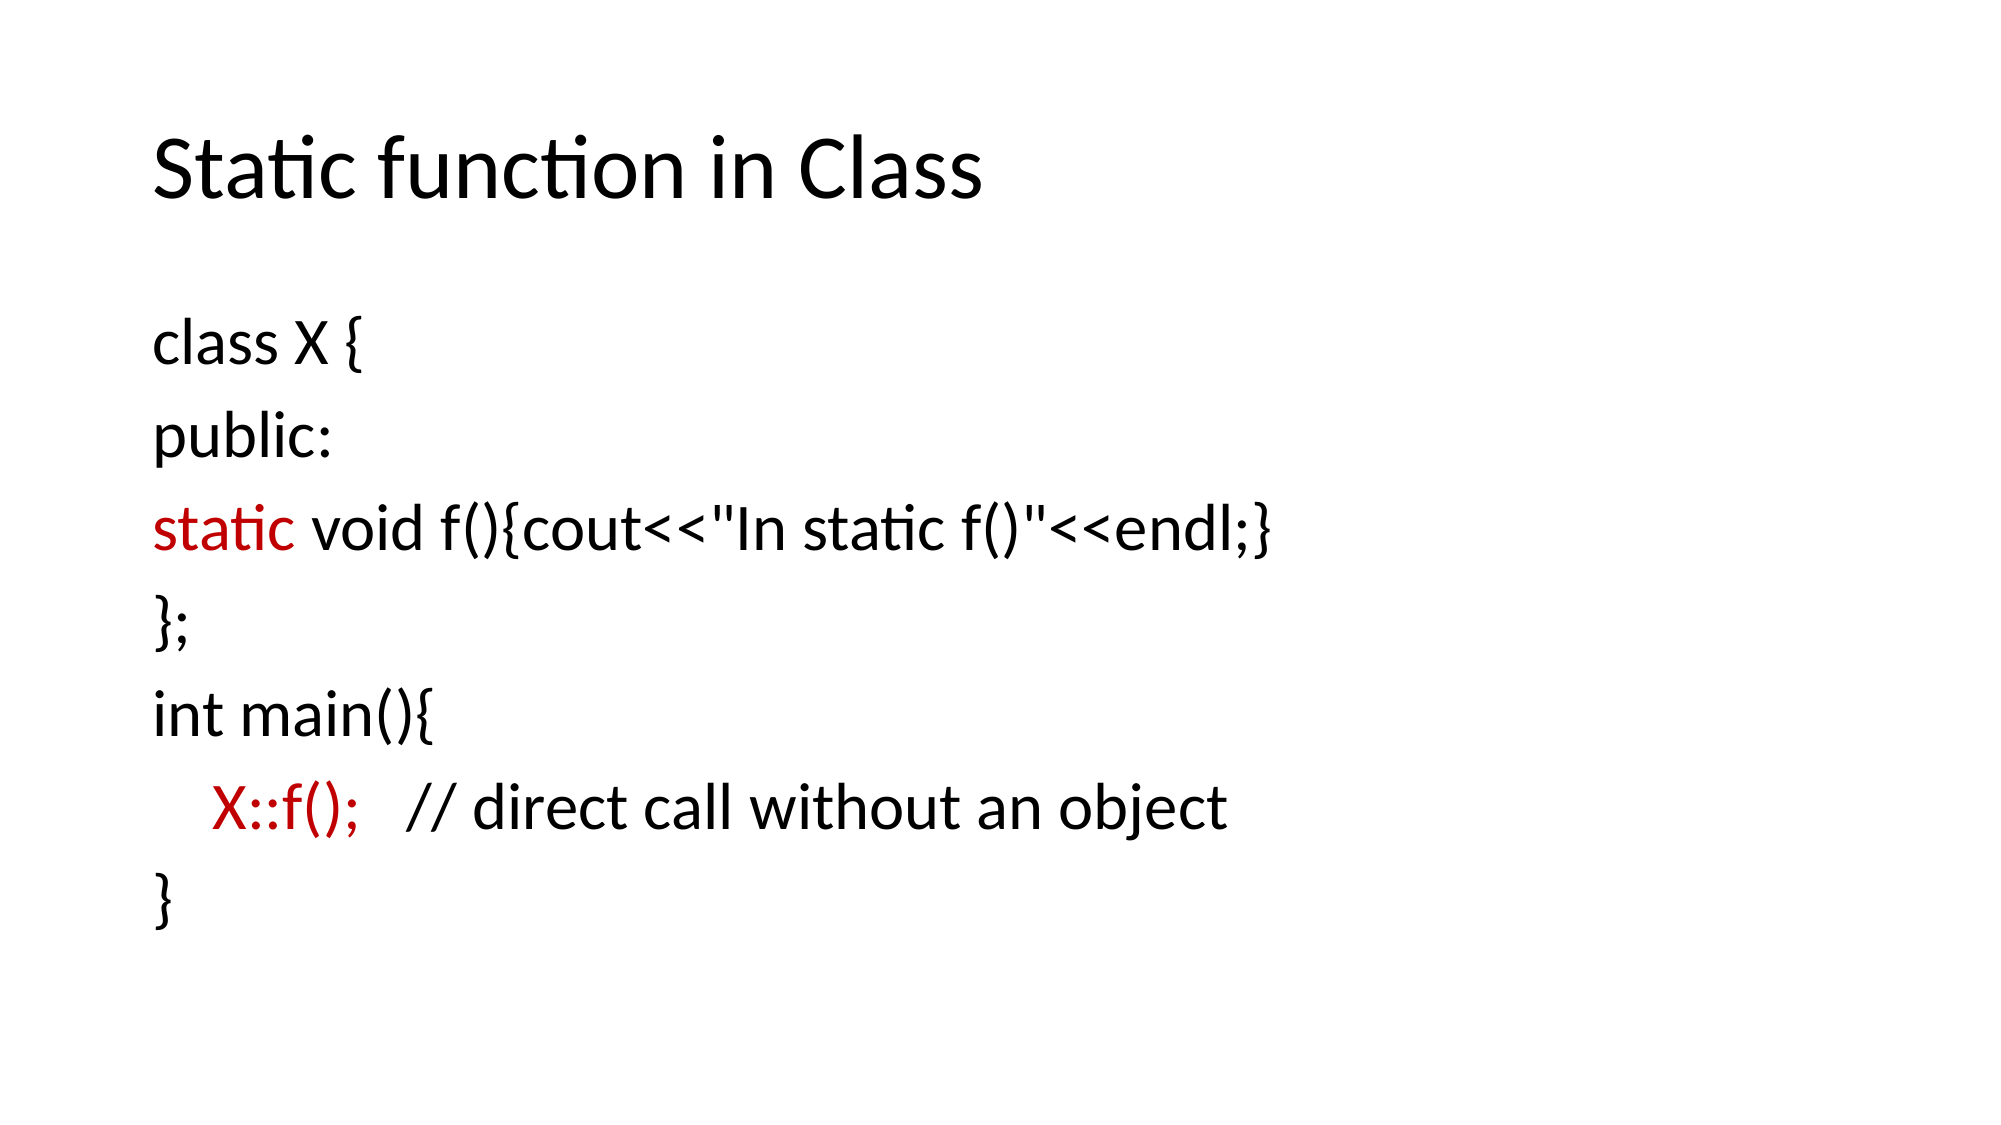

# Static function in Class
class X {
public:
static void f(){cout<<"In static f()"<<endl;}
};
int main(){
    X::f();   // direct call without an object
}